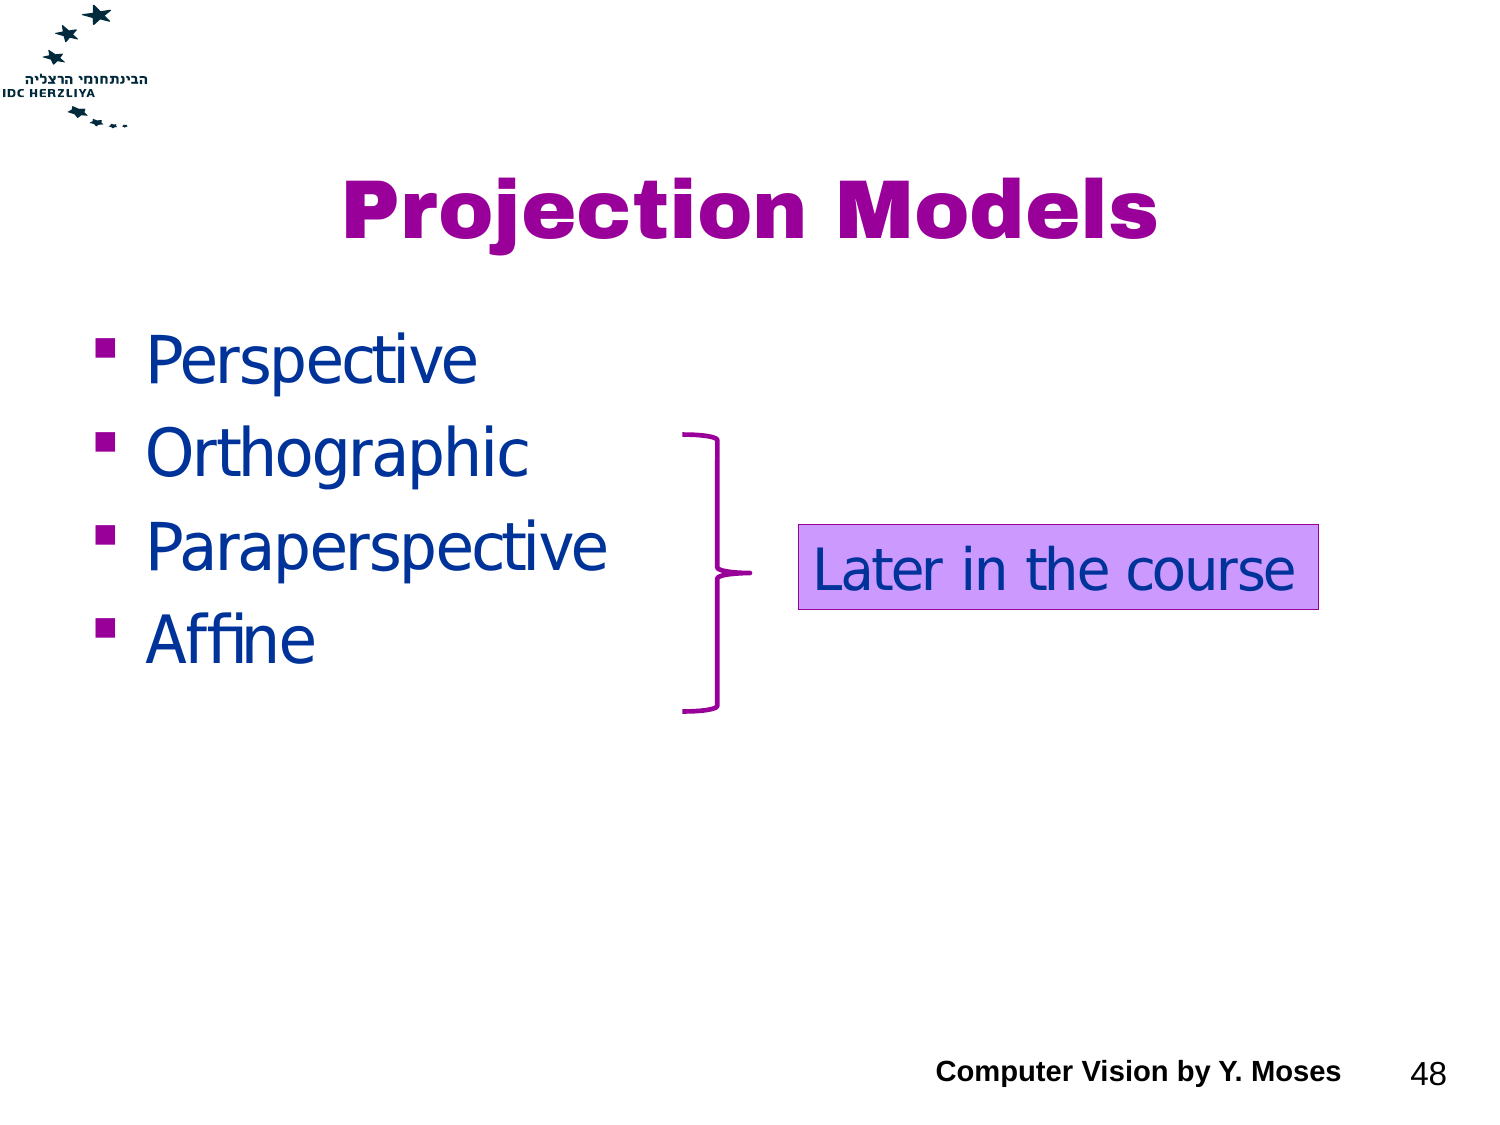

# Projection Models
Perspective
Orthographic
Paraperspective
Affine

Later in the course
Computer Vision by Y. Moses
48